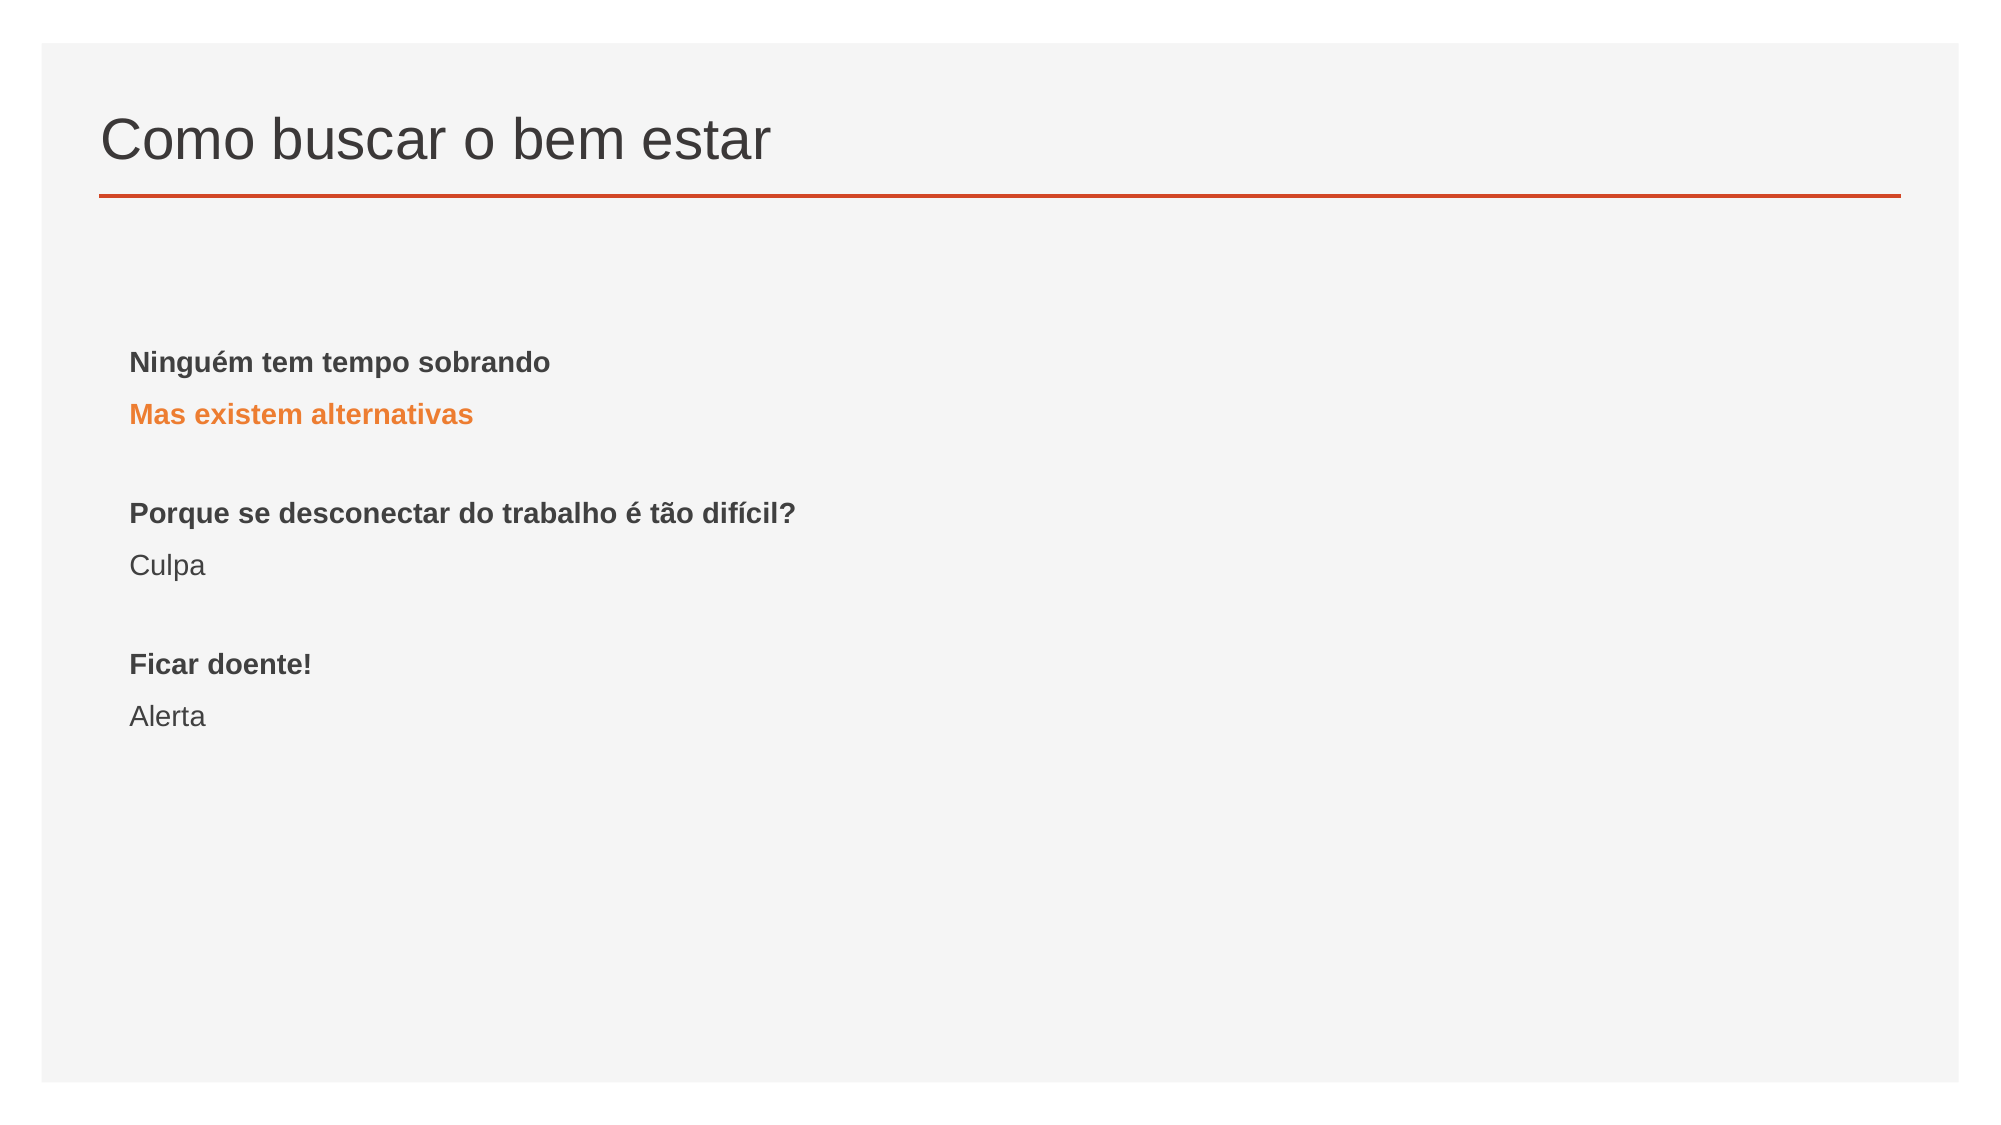

# Como buscar o bem estar
Ninguém tem tempo sobrando
Mas existem alternativas
Porque se desconectar do trabalho é tão difícil?
Culpa
Ficar doente!
Alerta